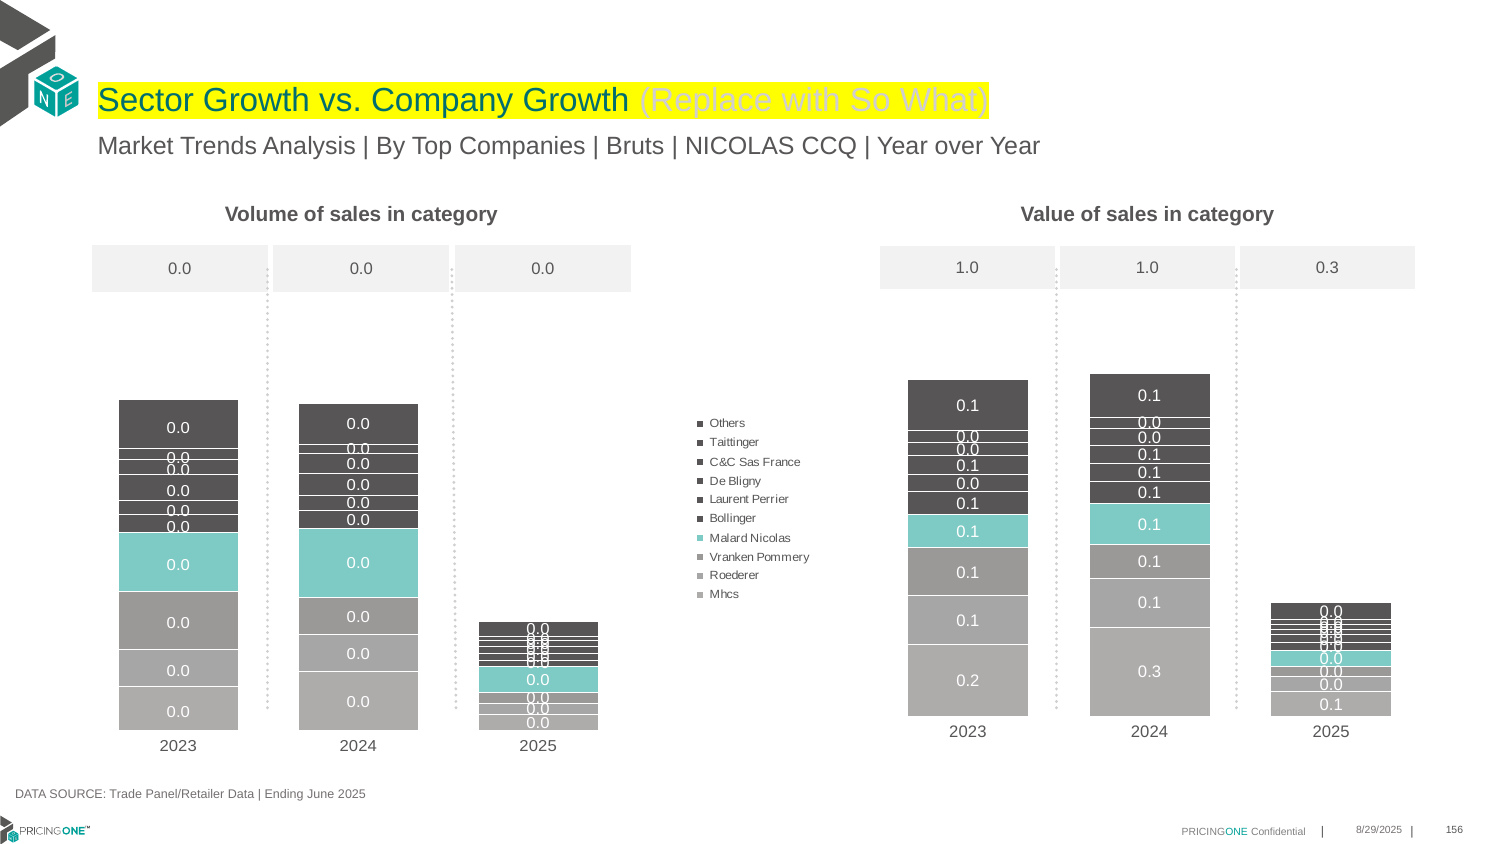

# Sector Growth vs. Company Growth (Replace with So What)
Market Trends Analysis | By Top Companies | Bruts | NICOLAS CCQ | Year over Year
| Value of sales in category |  |  |
| --- | --- | --- |
| 1.0 | 1.0 | 0.3 |
| Volume of sales in category |  |  |
| --- | --- | --- |
| 0.0 | 0.0 | 0.0 |

### Chart

| Category | Mhcs | Roederer | Vranken Pommery | Malard Nicolas | Bollinger | Laurent Perrier | De Bligny | C&C Sas France | Taittinger | Others |
|---|---|---|---|---|---|---|---|---|---|---|
| 2023 | 0.20421 | 0.141525 | 0.136044 | 0.094688 | 0.066421 | 0.049585 | 0.054462 | 0.036435 | 0.036401 | 0.144088 |
| 2024 | 0.254876 | 0.140655 | 0.095993 | 0.118213 | 0.063694 | 0.05133 | 0.05054 | 0.048923 | 0.032787 | 0.124906 |
| 2025 | 0.071637 | 0.042826 | 0.02806 | 0.045436 | 0.022549 | 0.021908 | 0.01653 | 0.014059 | 0.014649 | 0.04856 |

### Chart

| Category | Mhcs | Roederer | Vranken Pommery | Malard Nicolas | Bollinger | Laurent Perrier | De Bligny | C&C Sas France | Taittinger | Others |
|---|---|---|---|---|---|---|---|---|---|---|
| 2023 | 0.002542 | 0.002163 | 0.00335 | 0.003359 | 0.001059 | 0.000812 | 0.001491 | 0.00085 | 0.000614 | 0.002861 |
| 2024 | 0.003387 | 0.002138 | 0.002156 | 0.003967 | 0.001056 | 0.000861 | 0.001262 | 0.001164 | 0.000528 | 0.002345 |
| 2025 | 0.000942 | 0.00062 | 0.000649 | 0.001516 | 0.000349 | 0.000383 | 0.000411 | 0.000339 | 0.000238 | 0.000866 |
DATA SOURCE: Trade Panel/Retailer Data | Ending June 2025

8/29/2025
156